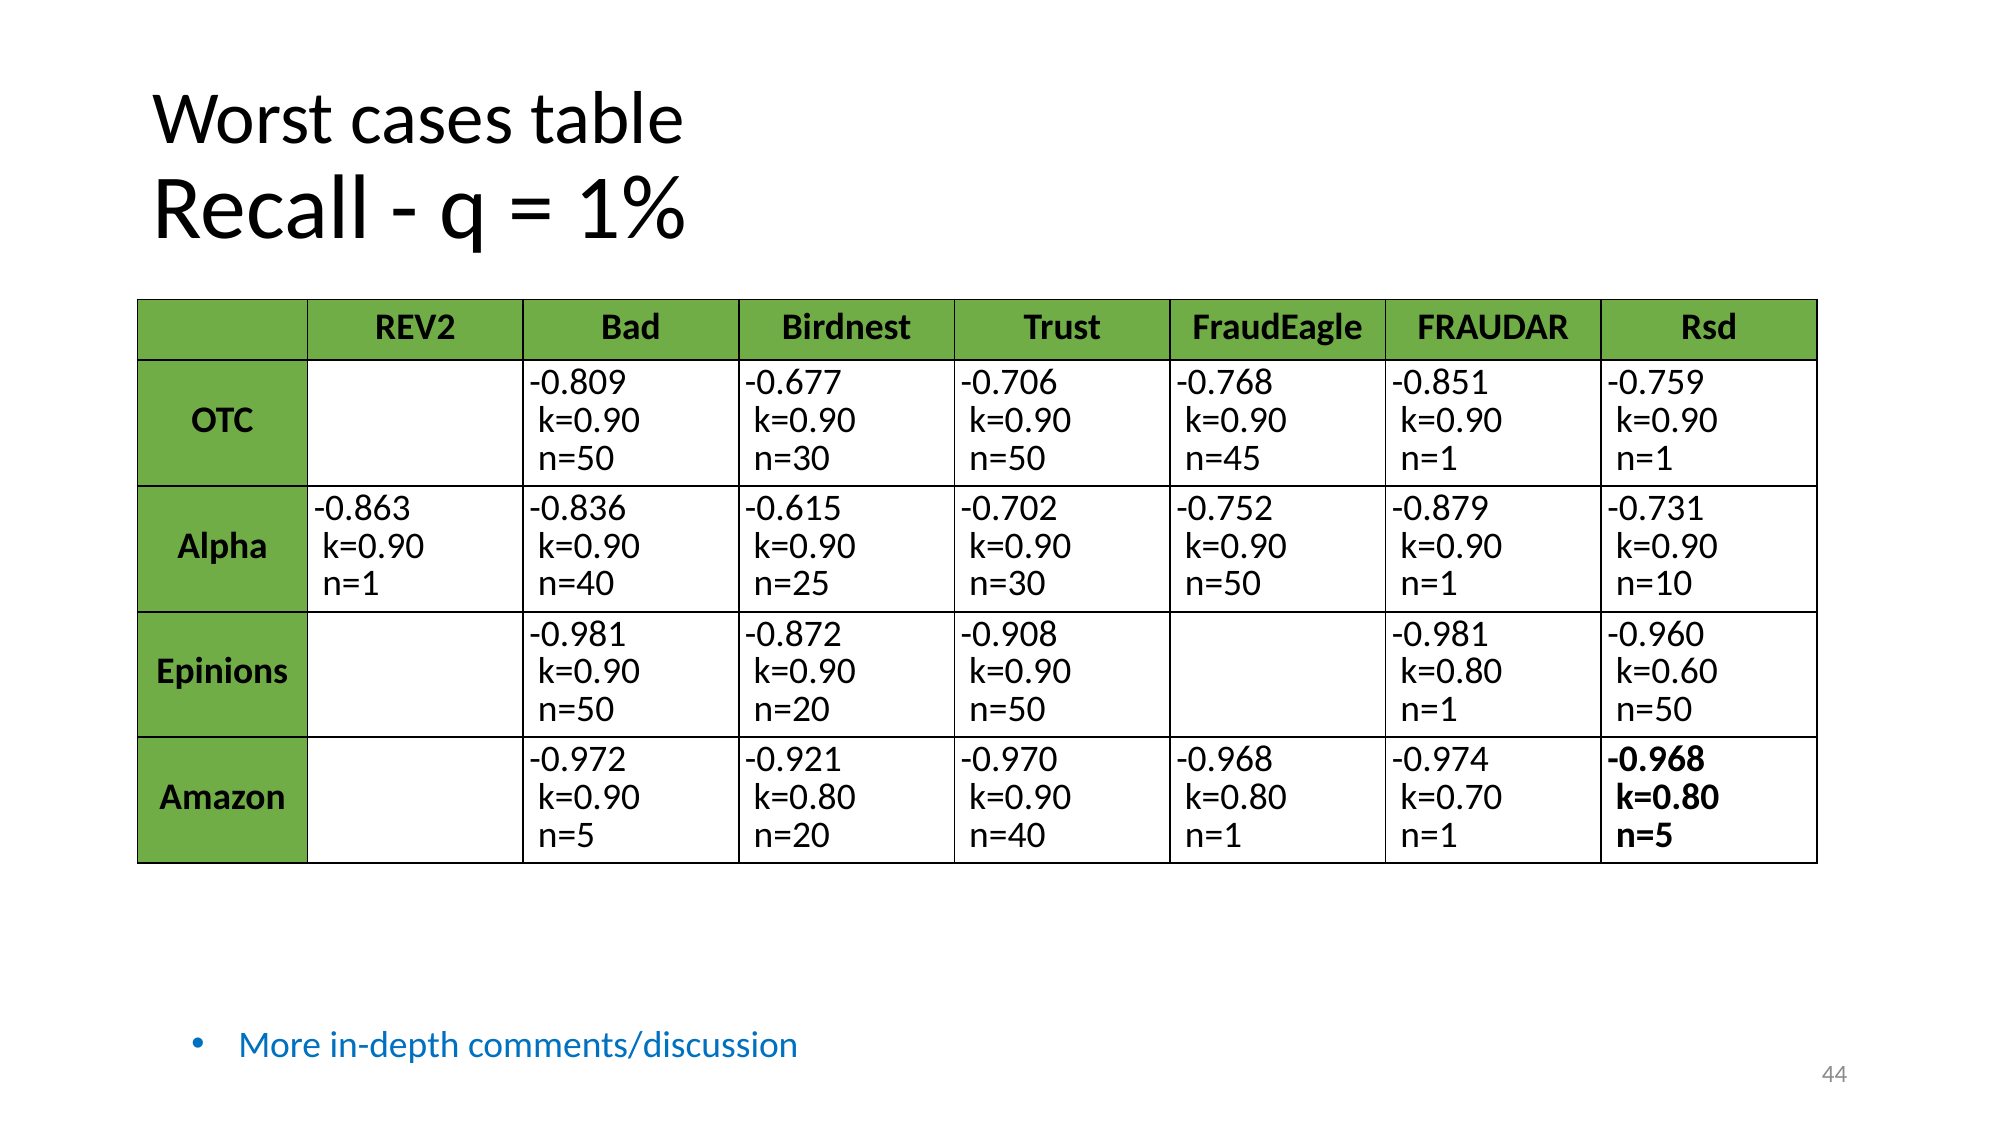

# Worst cases table Recall - q = 1%

|  | REV2 | Bad | Birdnest | Trust | FraudEagle | FRAUDAR | Rsd |
| --- | --- | --- | --- | --- | --- | --- | --- |
| OTC |  | -0.809   k=0.90   n=50 | -0.677   k=0.90   n=30 | -0.706   k=0.90   n=50 | -0.768   k=0.90   n=45 | -0.851   k=0.90   n=1 | -0.759   k=0.90   n=1 |
| Alpha | -0.863   k=0.90   n=1 | -0.836   k=0.90   n=40 | -0.615   k=0.90   n=25 | -0.702   k=0.90   n=30 | -0.752   k=0.90   n=50 | -0.879   k=0.90   n=1 | -0.731   k=0.90   n=10 |
| Epinions |  | -0.981   k=0.90   n=50 | -0.872   k=0.90   n=20 | -0.908   k=0.90   n=50 |  | -0.981   k=0.80   n=1 | -0.960   k=0.60   n=50 |
| Amazon |  | -0.972   k=0.90   n=5 | -0.921   k=0.80   n=20 | -0.970   k=0.90   n=40 | -0.968   k=0.80   n=1 | -0.974   k=0.70   n=1 | -0.968   k=0.80   n=5 |
More in-depth comments/discussion
44